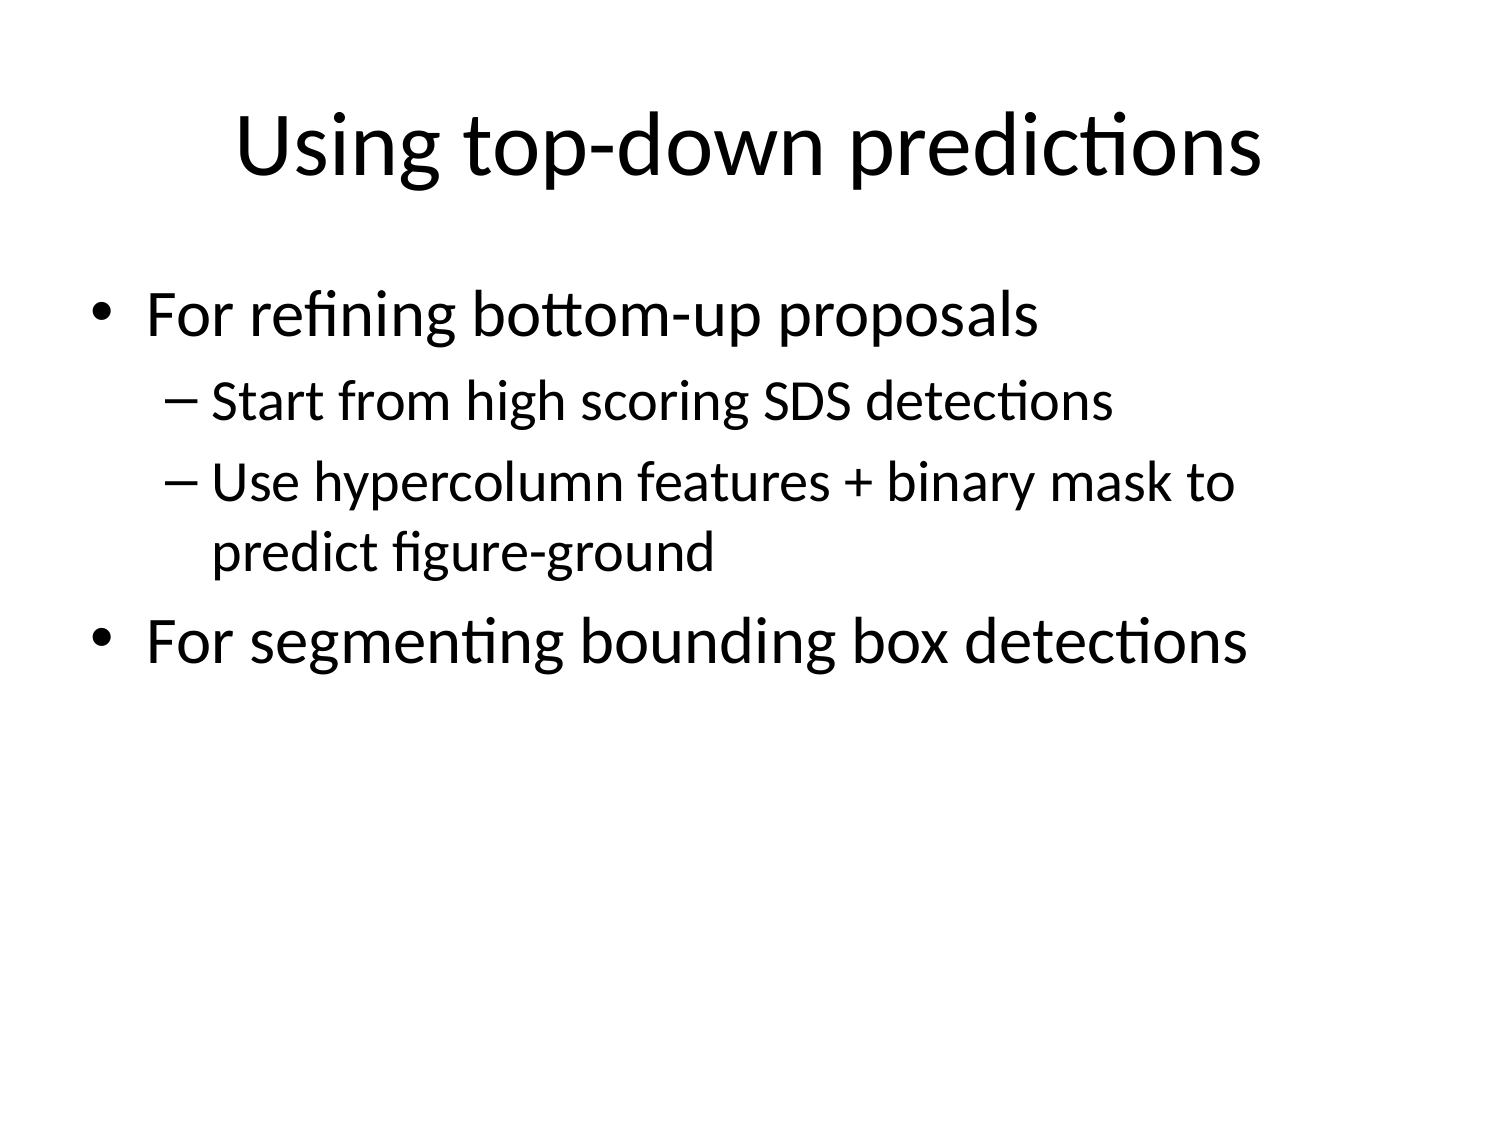

# Using top-down predictions
For refining bottom-up proposals
Start from high scoring SDS detections
Use hypercolumn features + binary mask to predict figure-ground
For segmenting bounding box detections